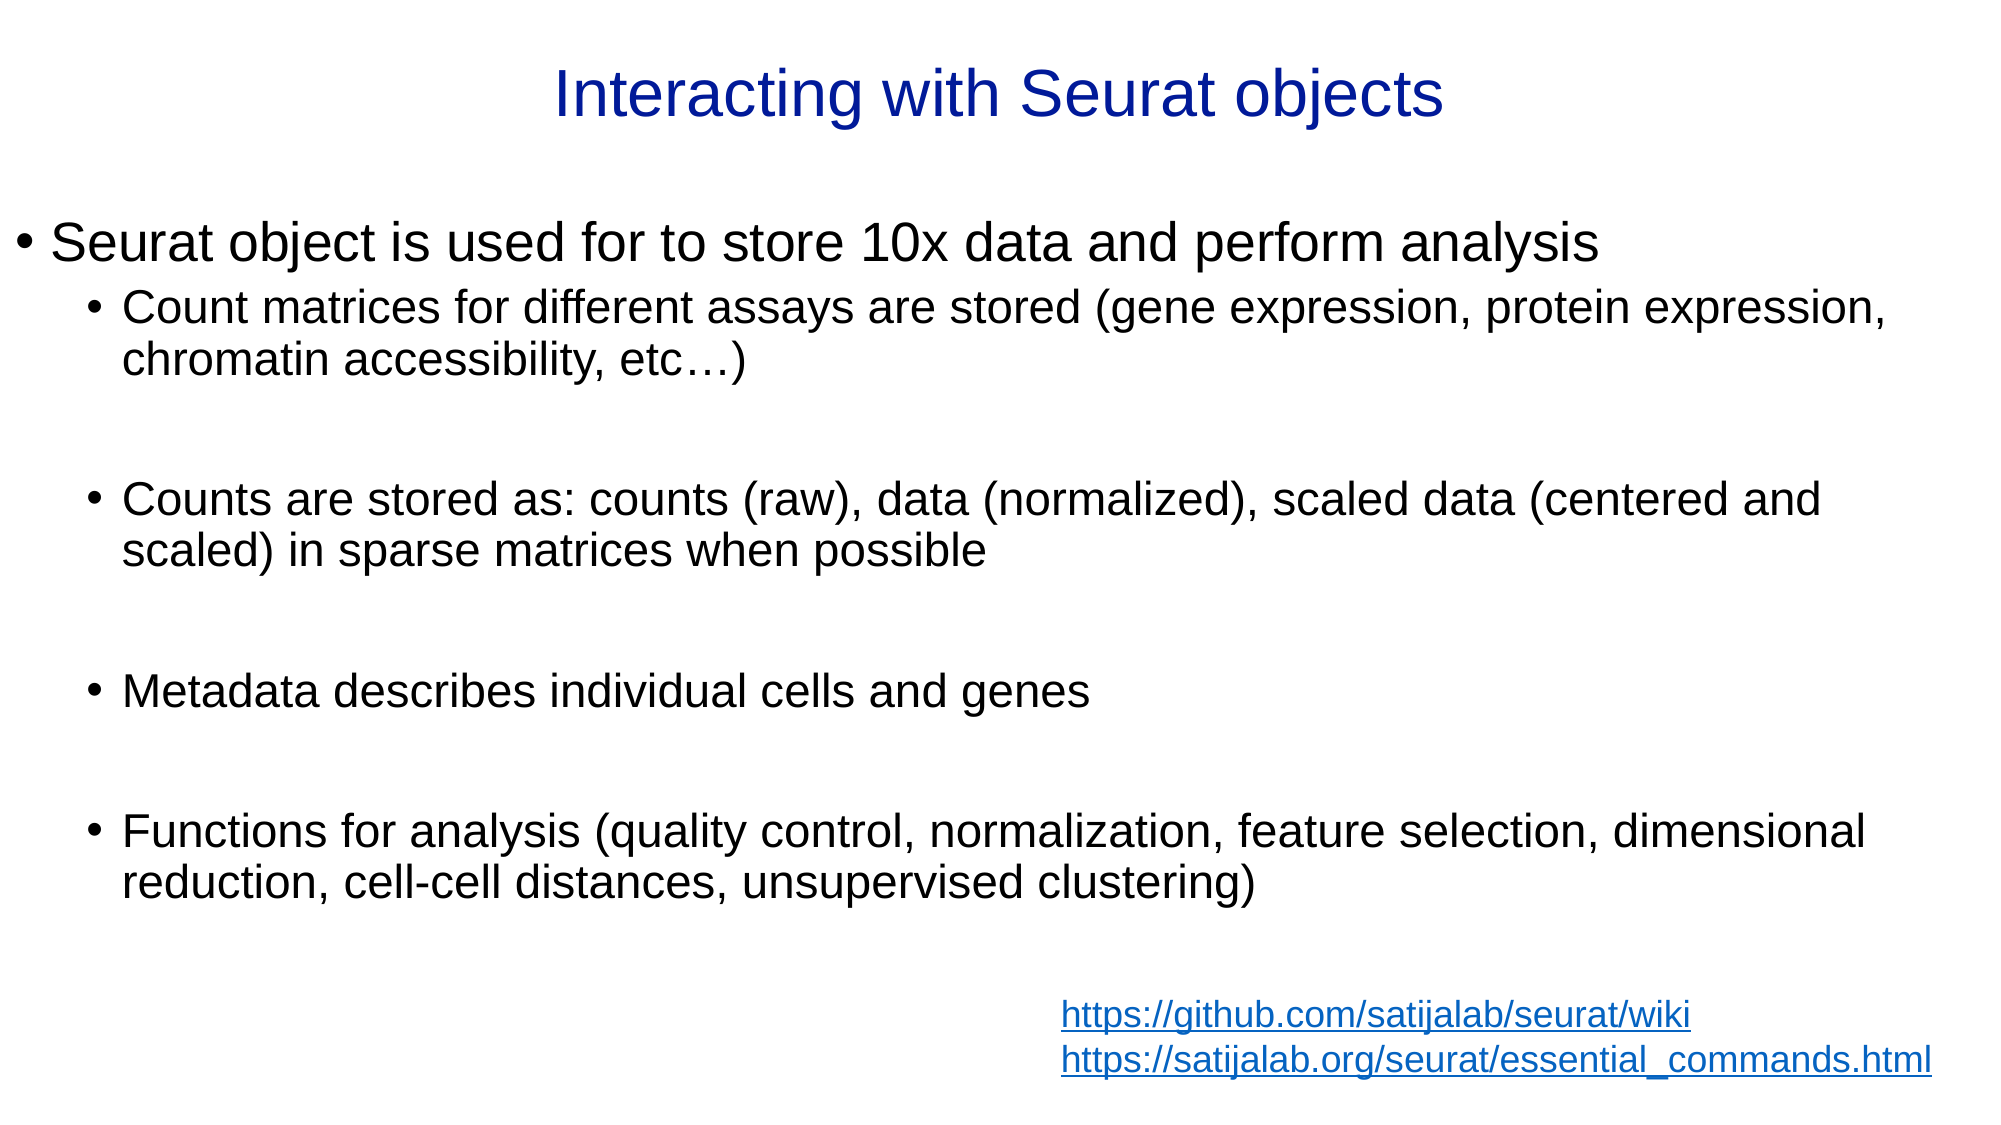

Interacting with Seurat objects
Seurat object is used for to store 10x data and perform analysis
Count matrices for different assays are stored (gene expression, protein expression, chromatin accessibility, etc…)

Counts are stored as: counts (raw), data (normalized), scaled data (centered and scaled) in sparse matrices when possible

Metadata describes individual cells and genes

Functions for analysis (quality control, normalization, feature selection, dimensional reduction, cell-cell distances, unsupervised clustering)
https://github.com/satijalab/seurat/wiki
https://satijalab.org/seurat/essential_commands.html